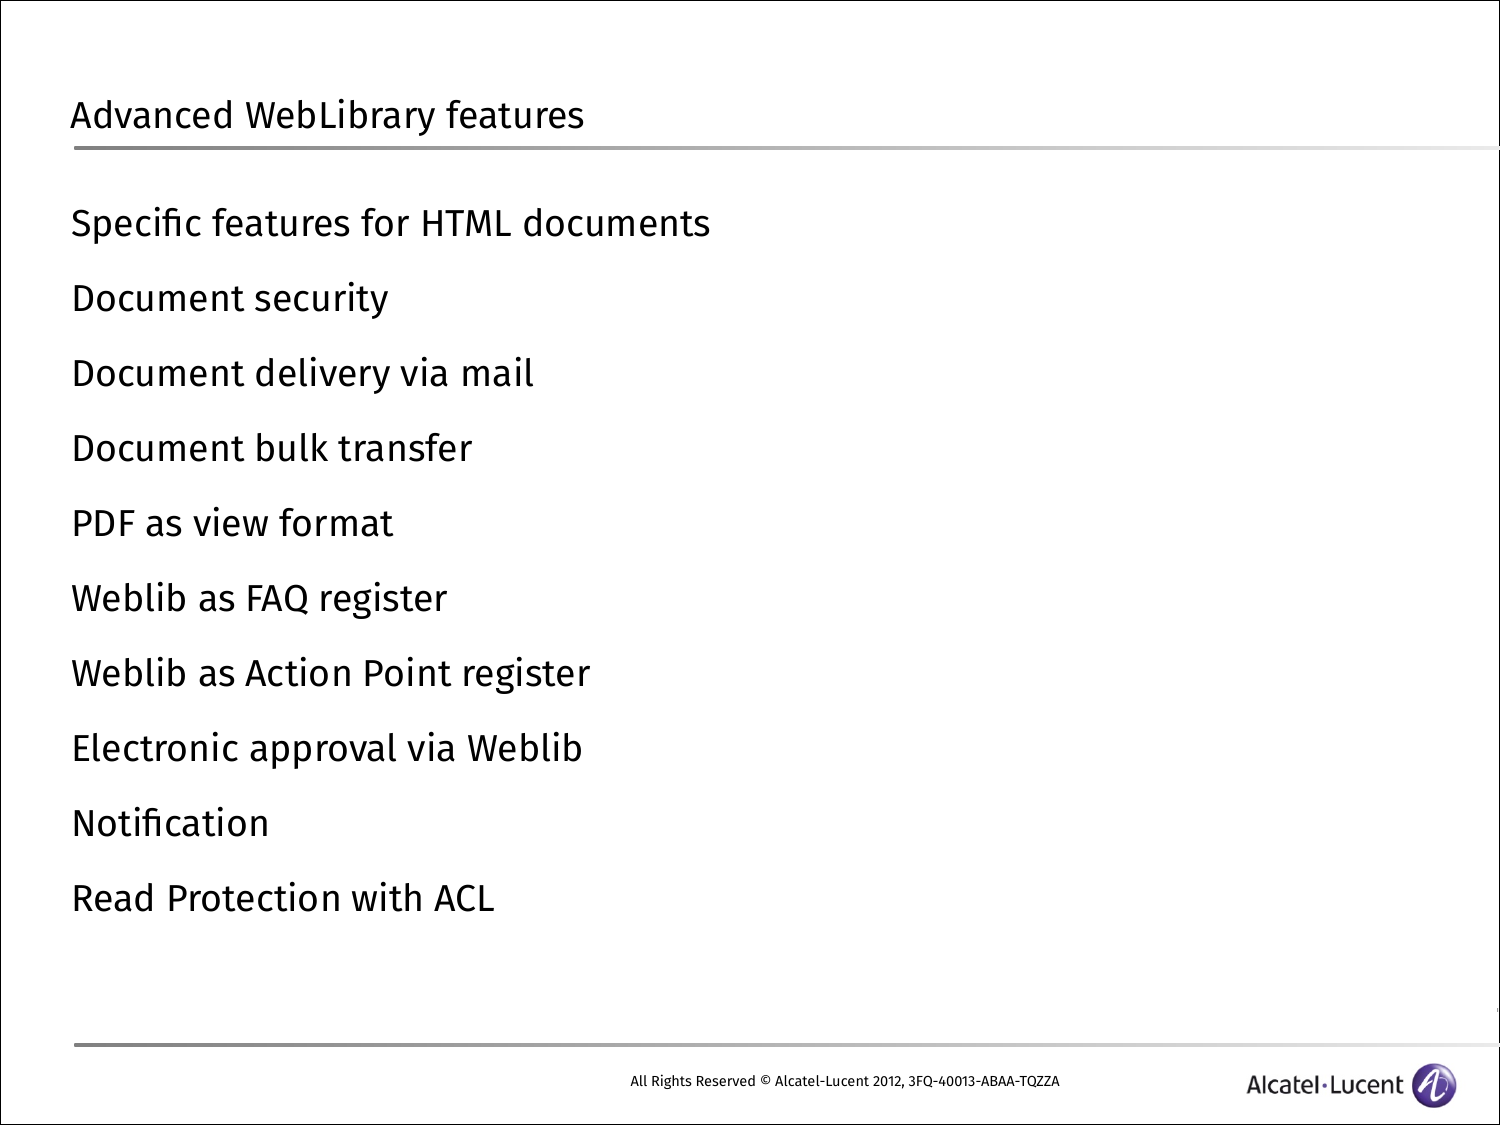

# Advanced WebLibrary features
Specific features for HTML documents
Document security
Document delivery via mail
Document bulk transfer
PDF as view format
Weblib as FAQ register
Weblib as Action Point register
Electronic approval via Weblib
Notification
Read Protection with ACL